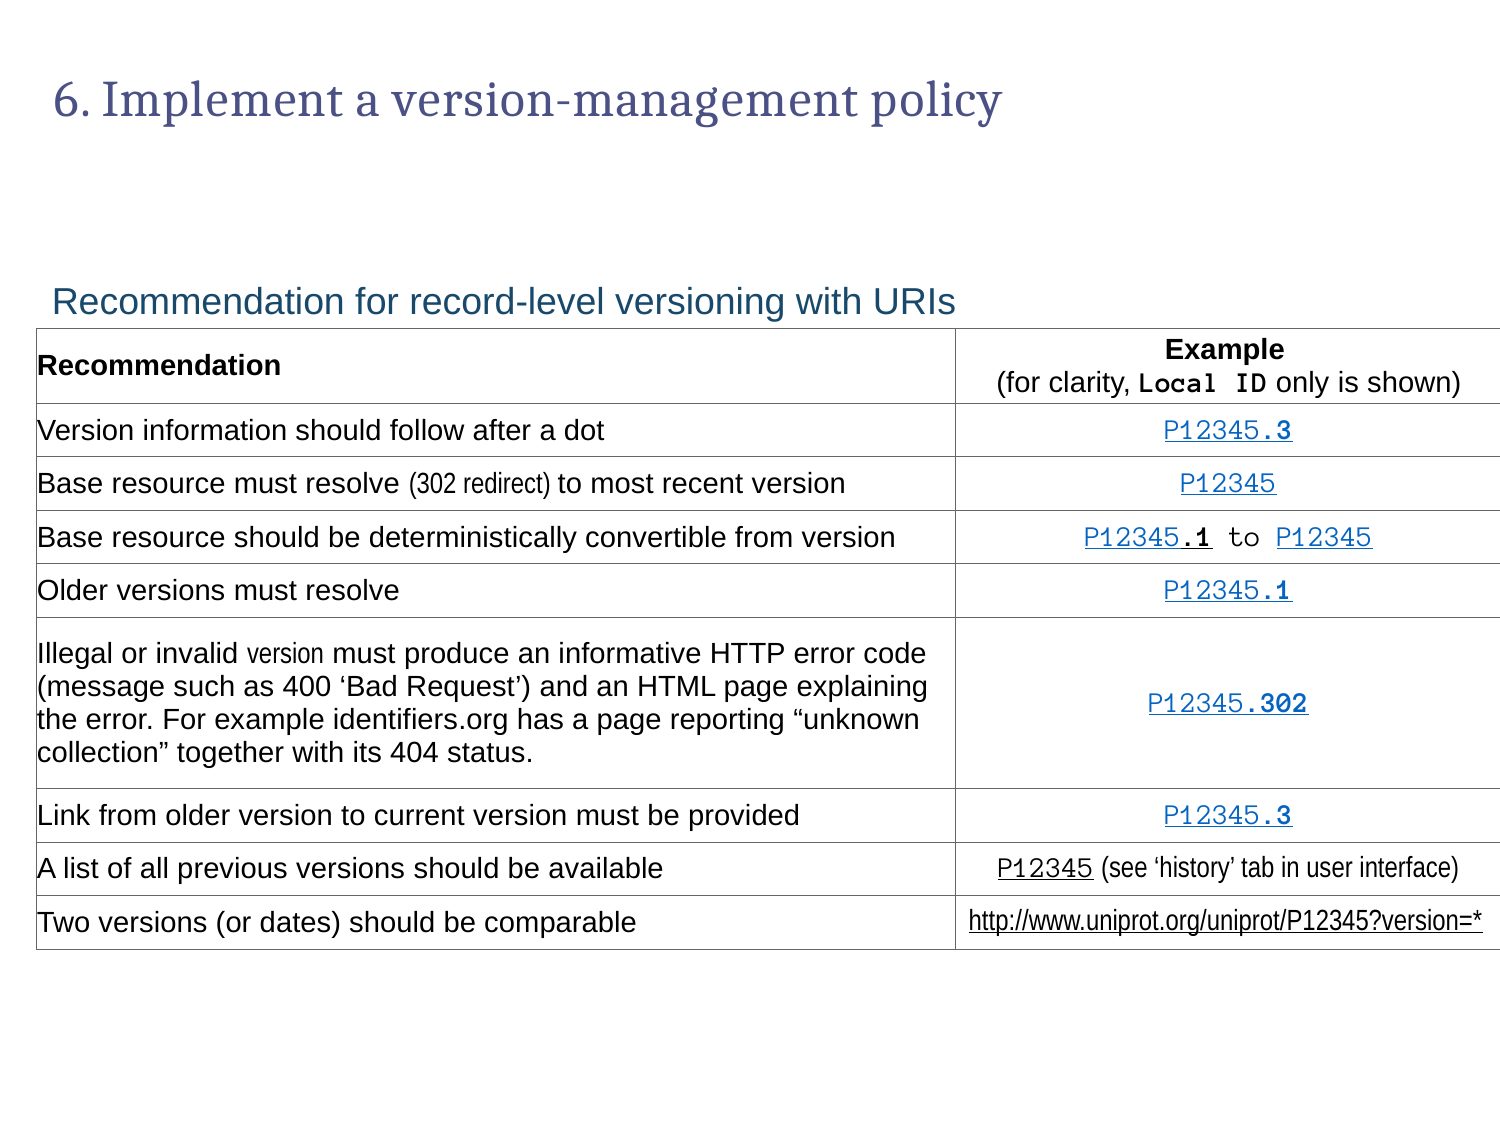

# 6. Implement a version-management policy
Recommendation for record-level versioning with URIs
| Recommendation | Example (for clarity, Local ID only is shown) |
| --- | --- |
| Version information should follow after a dot | P12345.3 |
| Base resource must resolve (302 redirect) to most recent version | P12345 |
| Base resource should be deterministically convertible from version | P12345.1 to P12345 |
| Older versions must resolve | P12345.1 |
| Illegal or invalid version must produce an informative HTTP error code (message such as 400 ‘Bad Request’) and an HTML page explaining the error. For example identifiers.org has a page reporting “unknown collection” together with its 404 status. | P12345.302 |
| Link from older version to current version must be provided | P12345.3 |
| A list of all previous versions should be available | P12345 (see ‘history’ tab in user interface) |
| Two versions (or dates) should be comparable | http://www.uniprot.org/uniprot/P12345?version=\* |